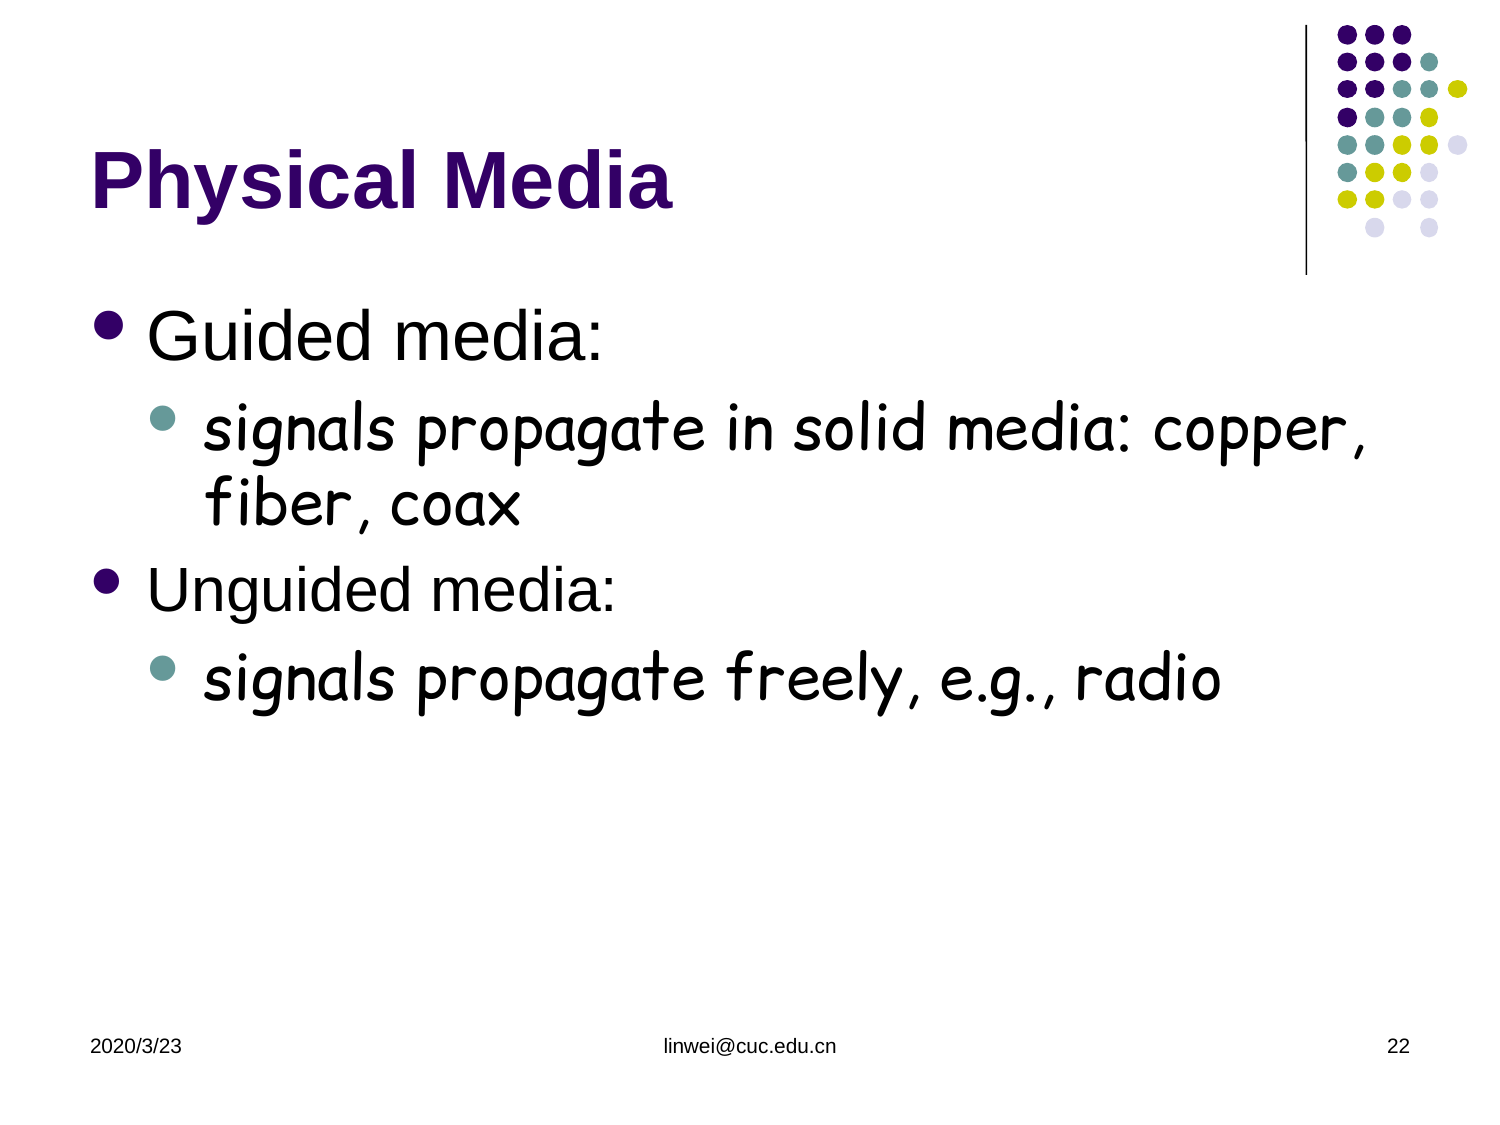

# Physical Media
Guided media:
signals propagate in solid media: copper, fiber, coax
Unguided media:
signals propagate freely, e.g., radio

2020/3/23
linwei@cuc.edu.cn
22